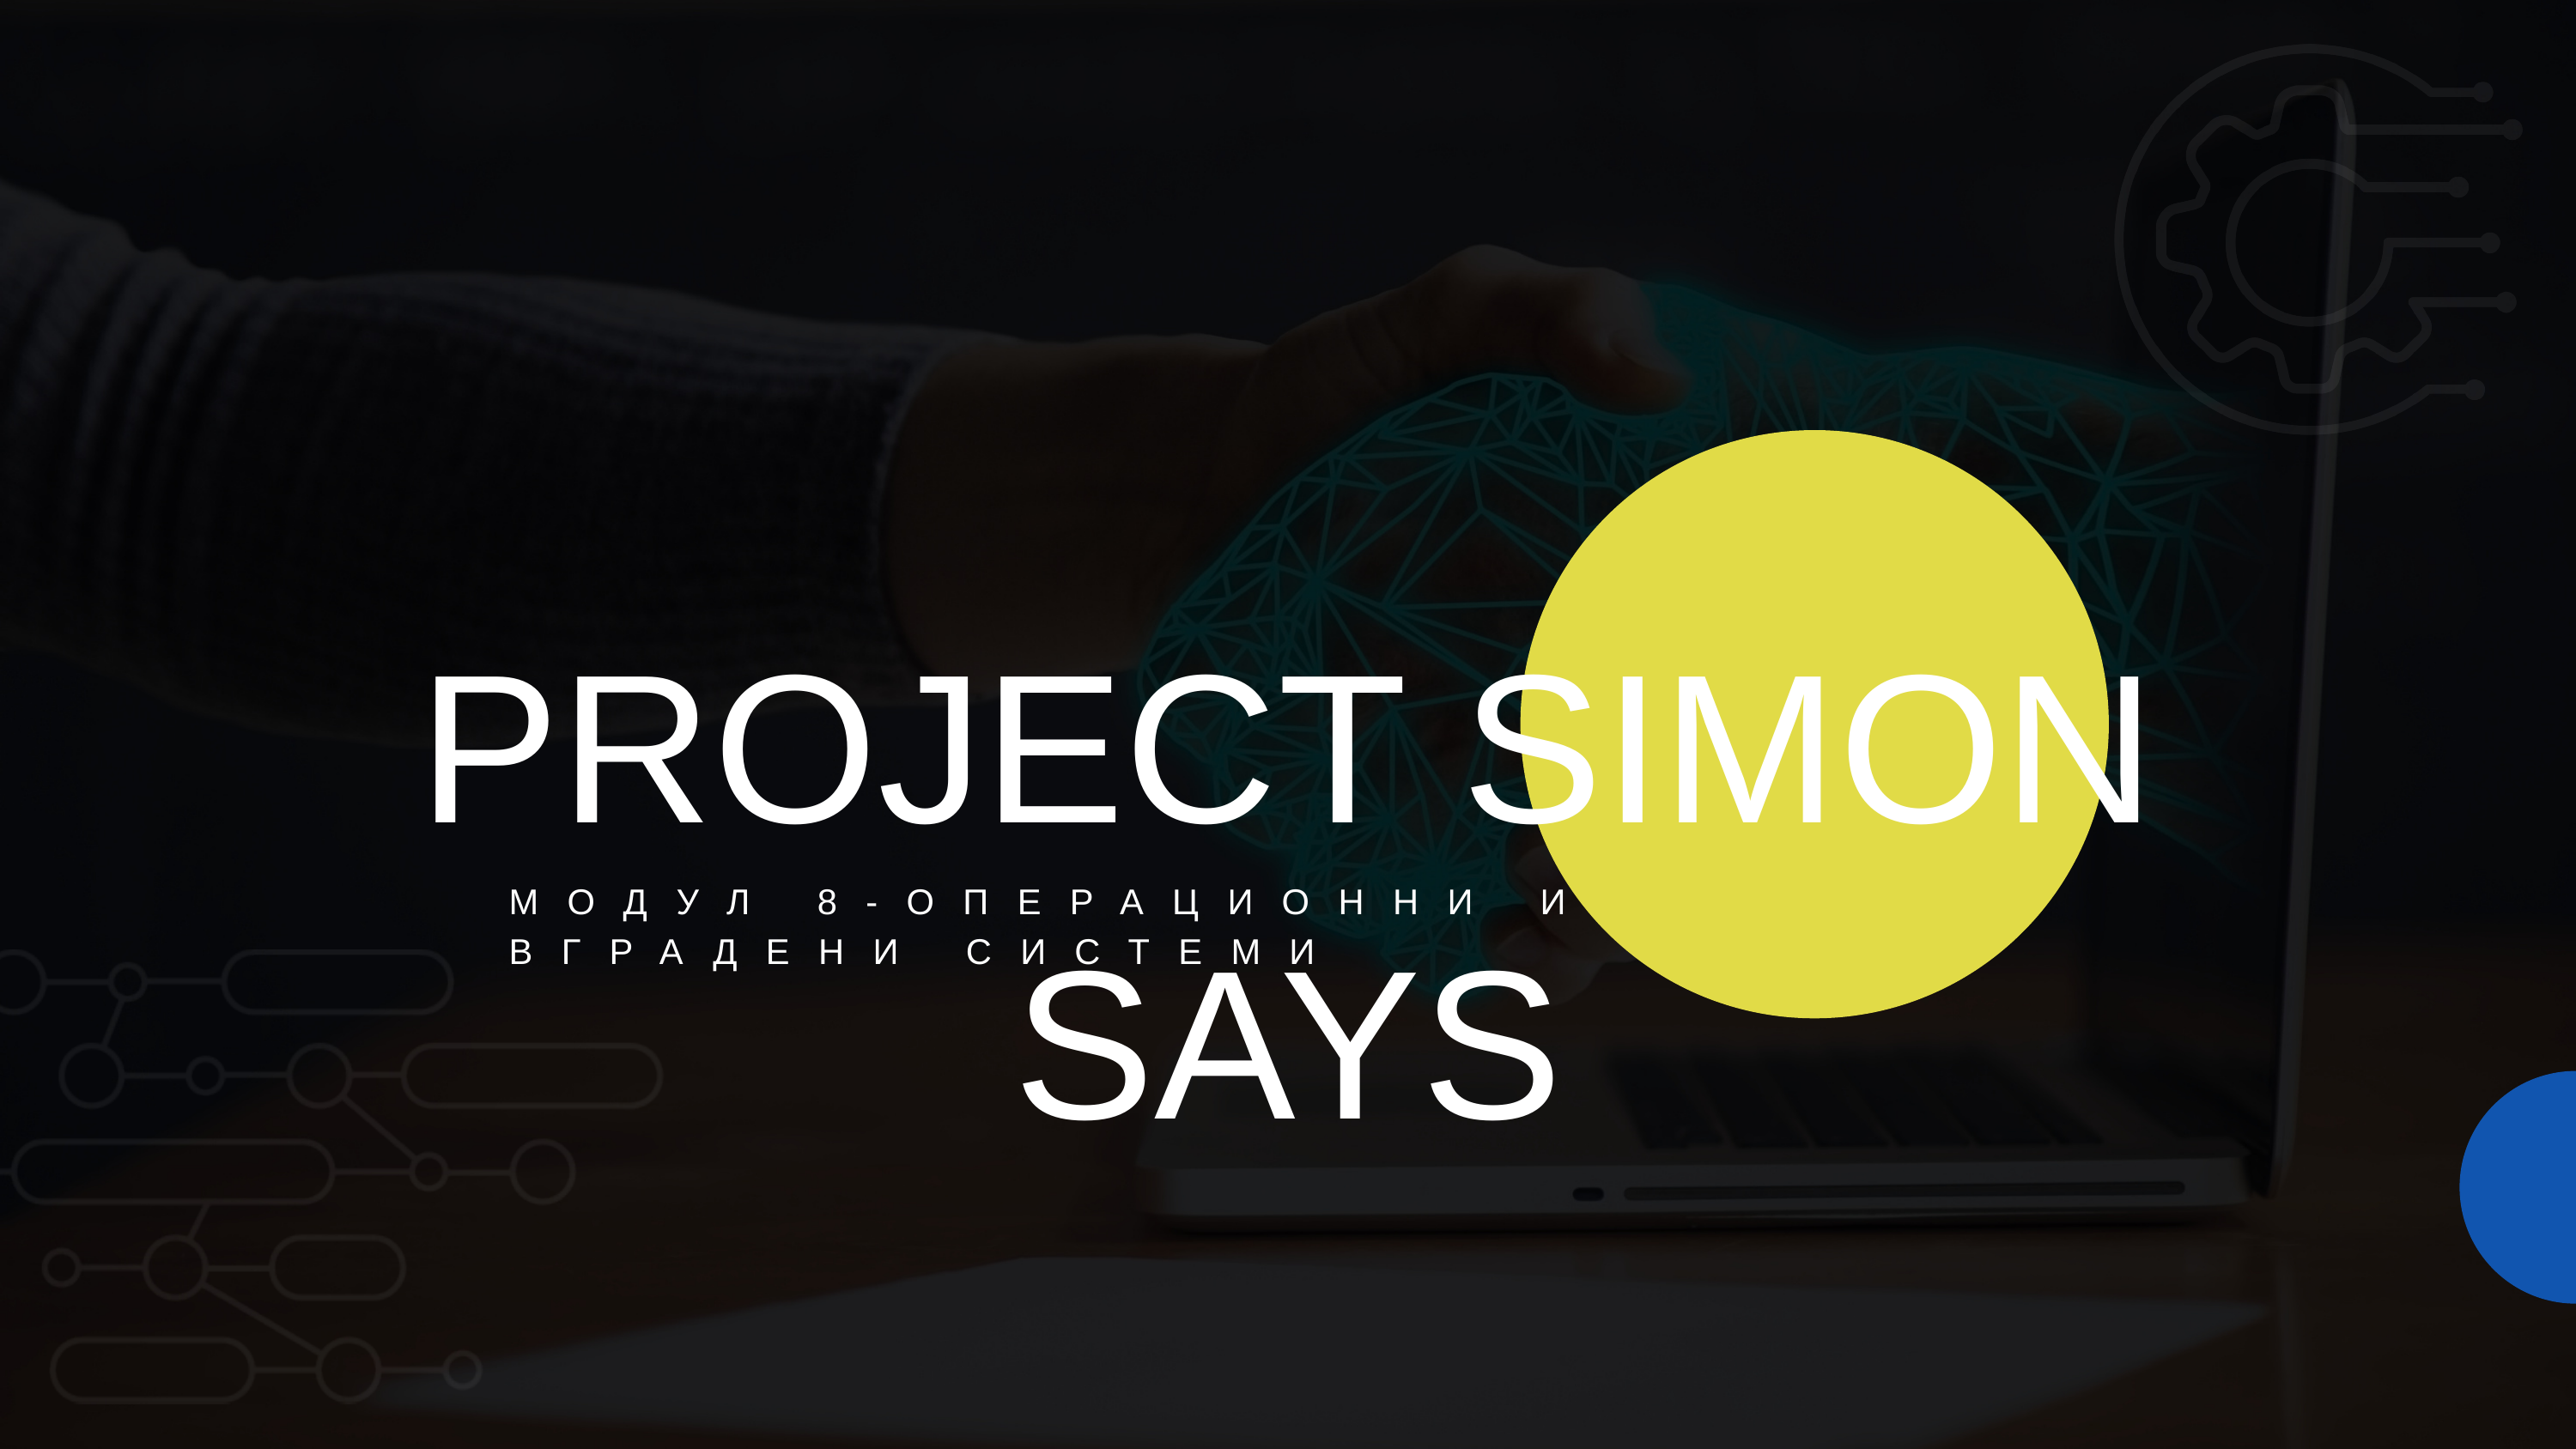

PROJECT SIMON SAYS
МОДУЛ 8-ОПЕРАЦИОННИ И ВГРАДЕНИ СИСТЕМИ